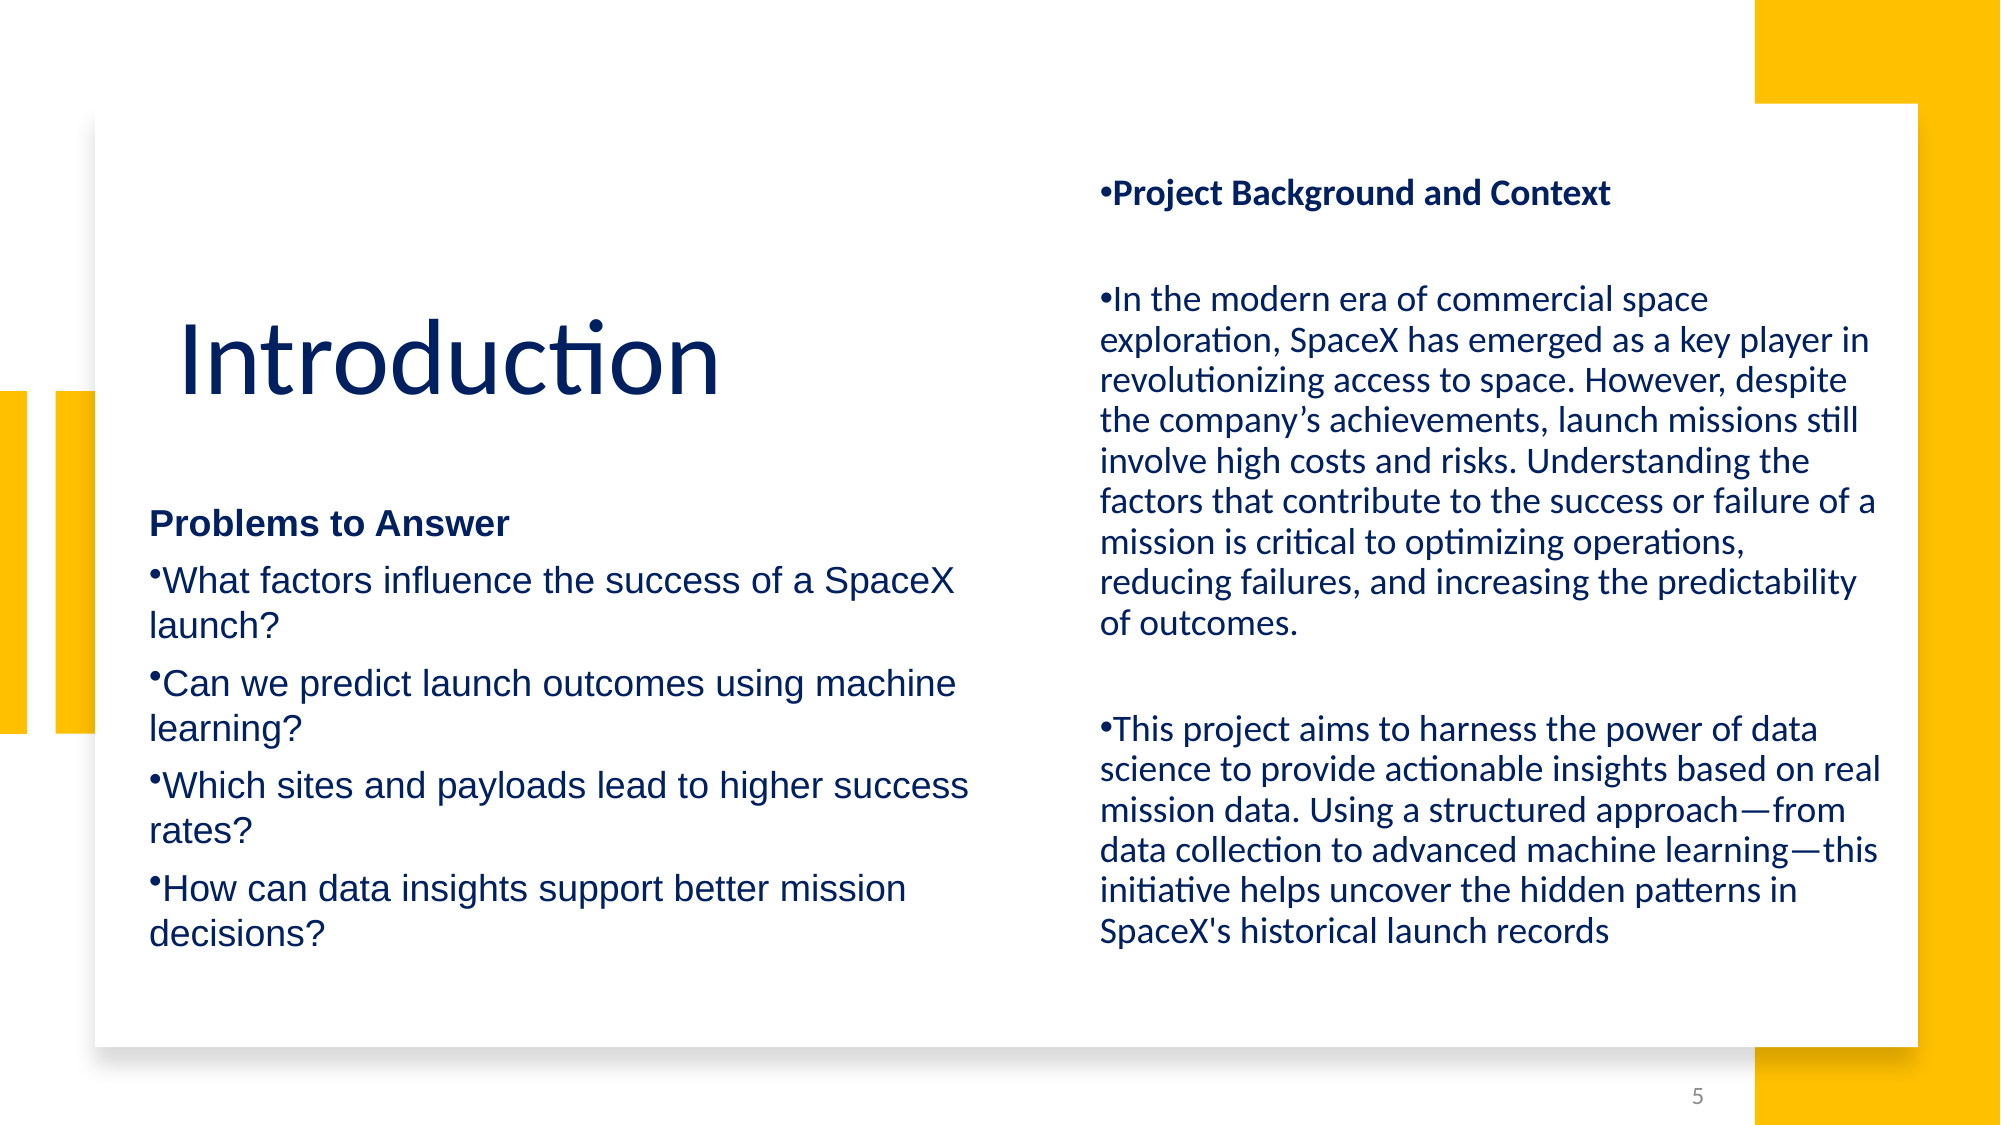

Project Background and Context

In the modern era of commercial space exploration, SpaceX has emerged as a key player in revolutionizing access to space. However, despite the company’s achievements, launch missions still involve high costs and risks. Understanding the factors that contribute to the success or failure of a mission is critical to optimizing operations, reducing failures, and increasing the predictability of outcomes.

This project aims to harness the power of data science to provide actionable insights based on real mission data. Using a structured approach—from data collection to advanced machine learning—this initiative helps uncover the hidden patterns in SpaceX's historical launch records
Introduction

Problems to Answer
What factors influence the success of a SpaceX launch?
Can we predict launch outcomes using machine learning?
Which sites and payloads lead to higher success rates?
How can data insights support better mission decisions?

5